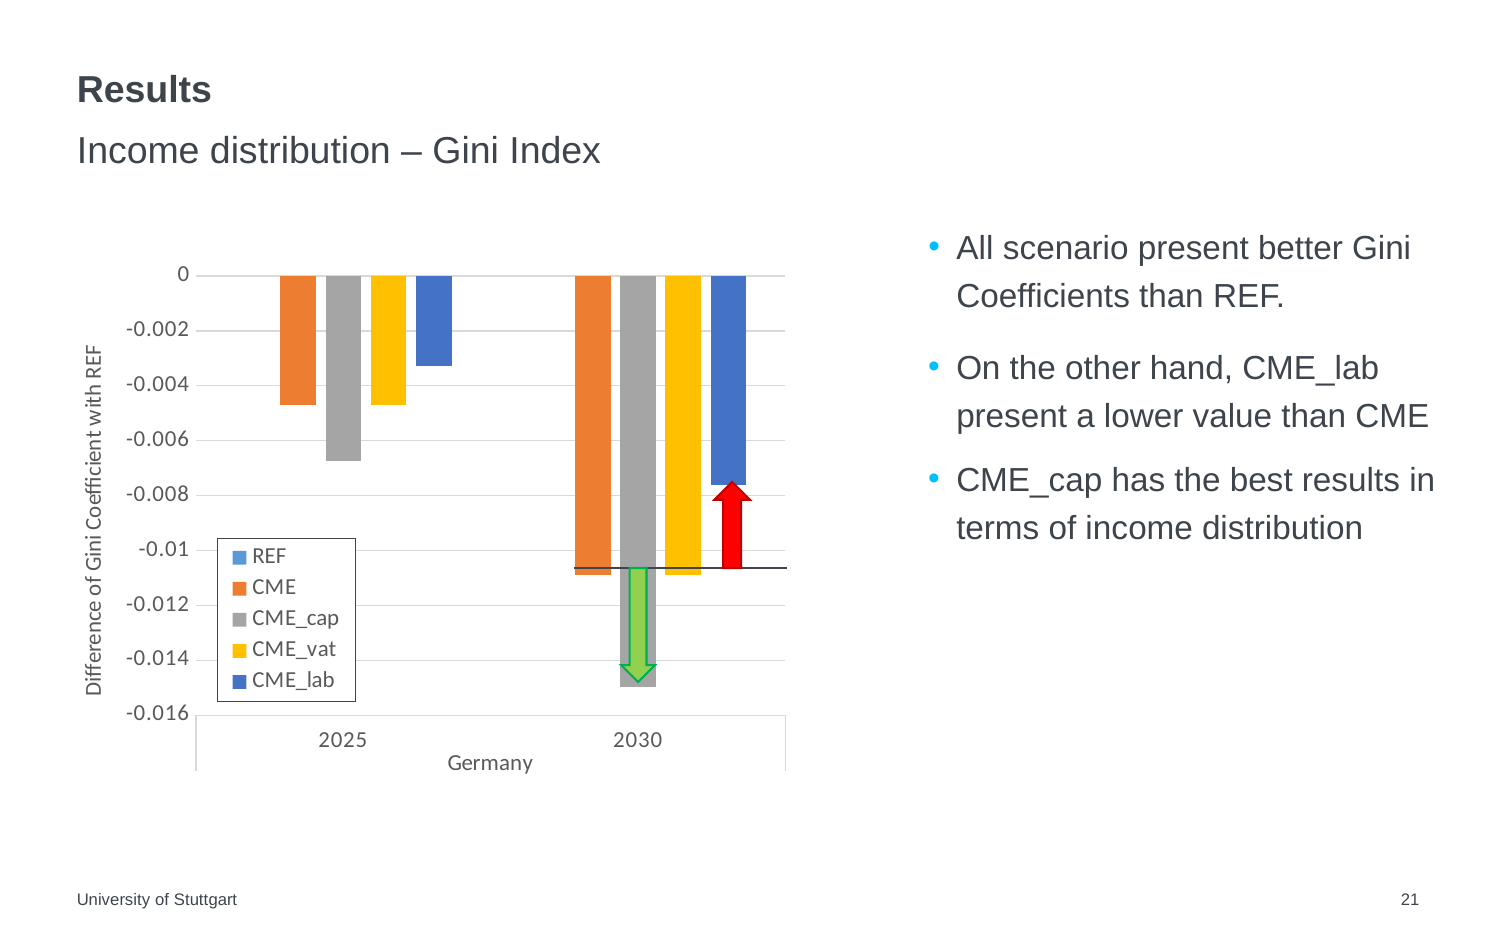

# Results
Income distribution – Gini Index
All scenario present better Gini Coefficients than REF.

### Chart

| Category | REF | CME | CME_cap | CME_vat | CME_lab |
|---|---|---|---|---|---|
| 2025 | None | -0.004696793776262975 | -0.006728898646019332 | -0.004696783673244775 | -0.0032873288254622324 |
| 2030 | None | -0.010879476185462589 | -0.014964990510340948 | -0.010879460000467911 | -0.00760642399761835 |
On the other hand, CME_lab present a lower value than CME
CME_cap has the best results in terms of income distribution

University of Stuttgart
21